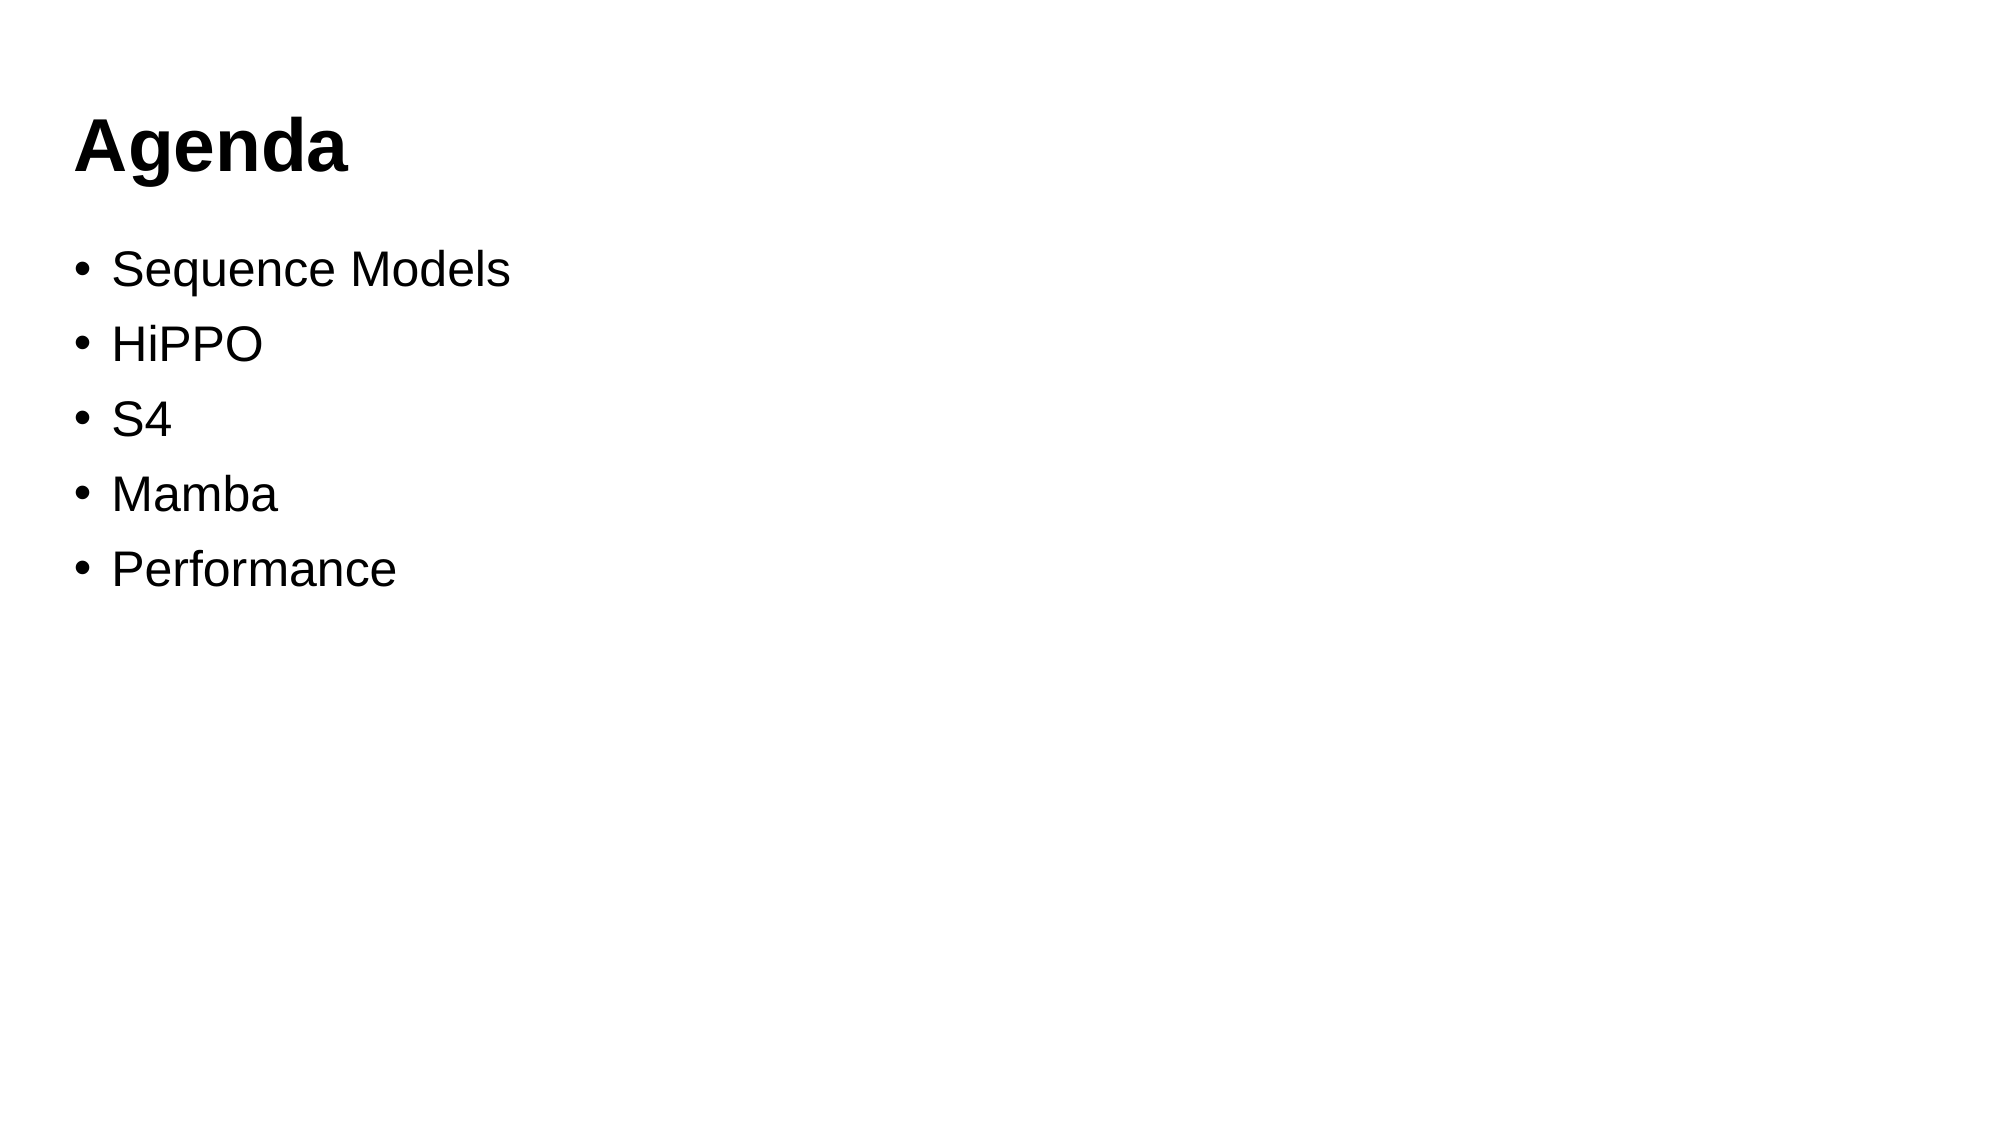

# Agenda
Sequence Models
HiPPO
S4
Mamba
Performance